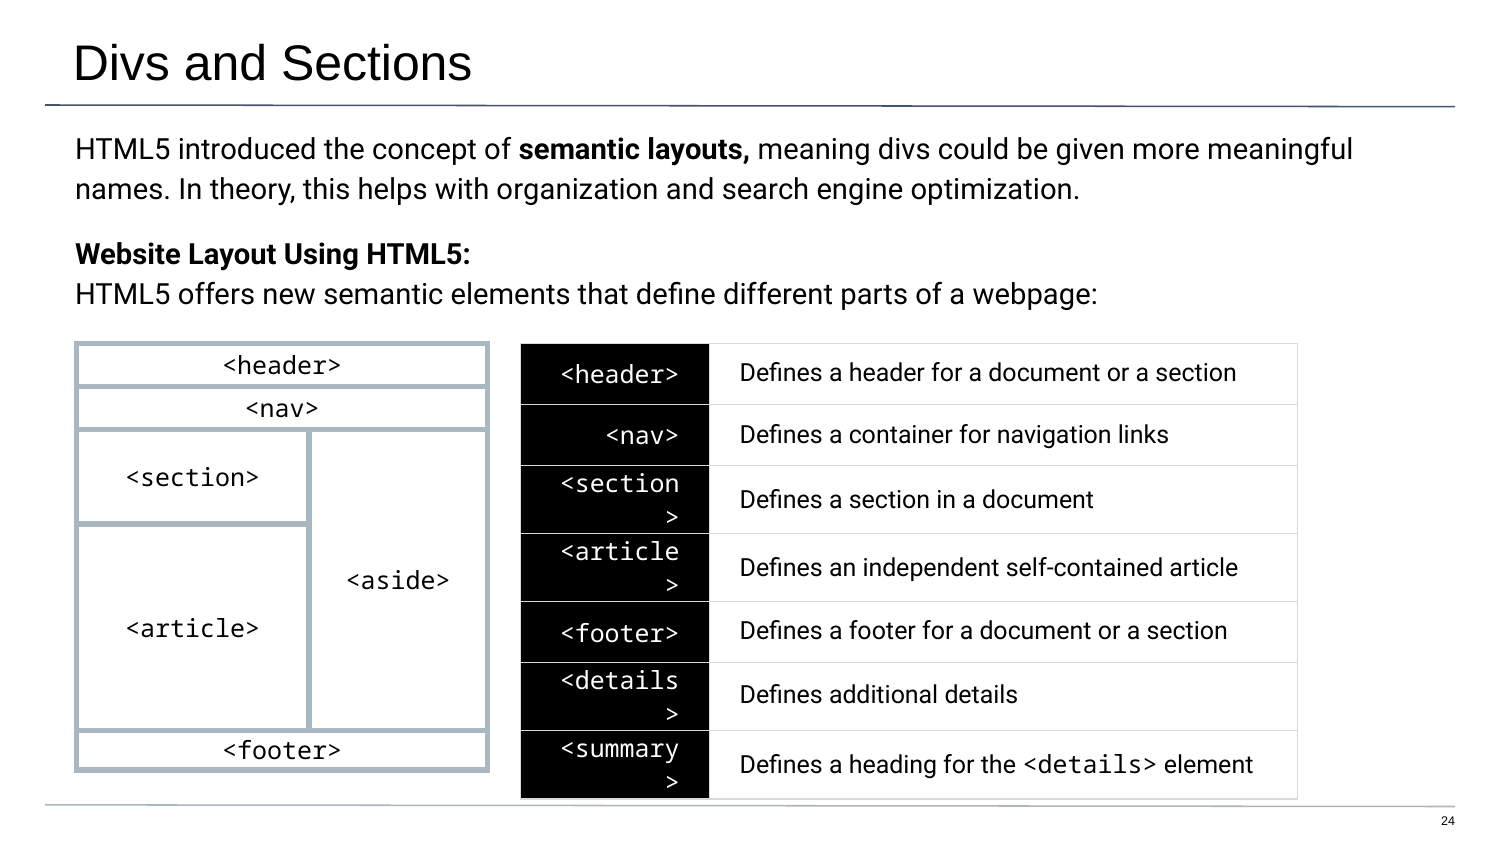

# Divs and Sections
HTML5 introduced the concept of semantic layouts, meaning divs could be given more meaningful names. In theory, this helps with organization and search engine optimization.
Website Layout Using HTML5:
HTML5 offers new semantic elements that define different parts of a webpage:

| <header> |  |
| --- | --- |
| <nav> |  |
| <section> | <aside> |
| <article> |  |
| <footer> |  |
| <header> | Defines a header for a document or a section |
| --- | --- |
| <nav> | Defines a container for navigation links |
| <section> | Defines a section in a document |
| <article> | Defines an independent self-contained article |
| <footer> | Defines a footer for a document or a section |
| <details> | Defines additional details |
| <summary> | Defines a heading for the <details> element |